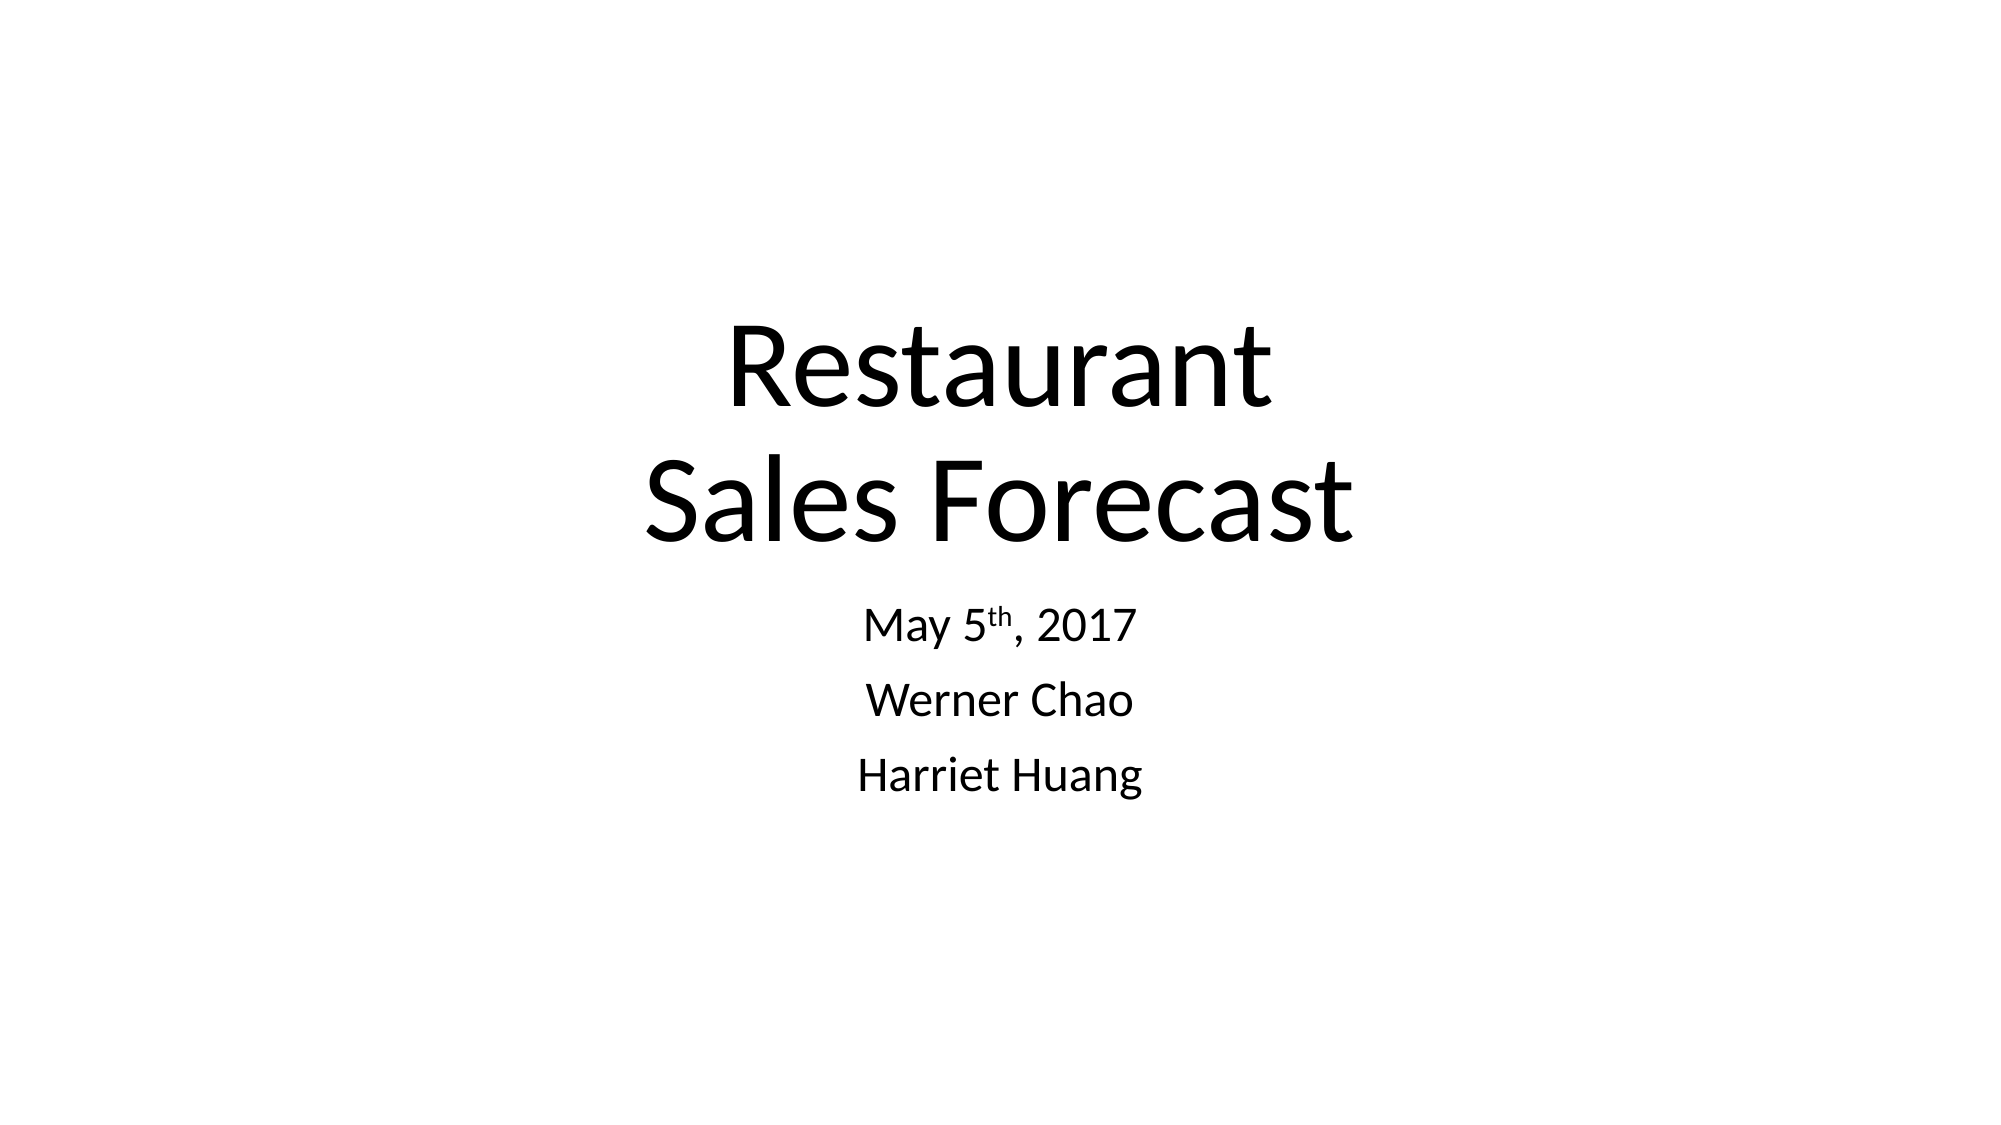

# Restaurant Sales Forecast
May 5th, 2017
Werner Chao
Harriet Huang